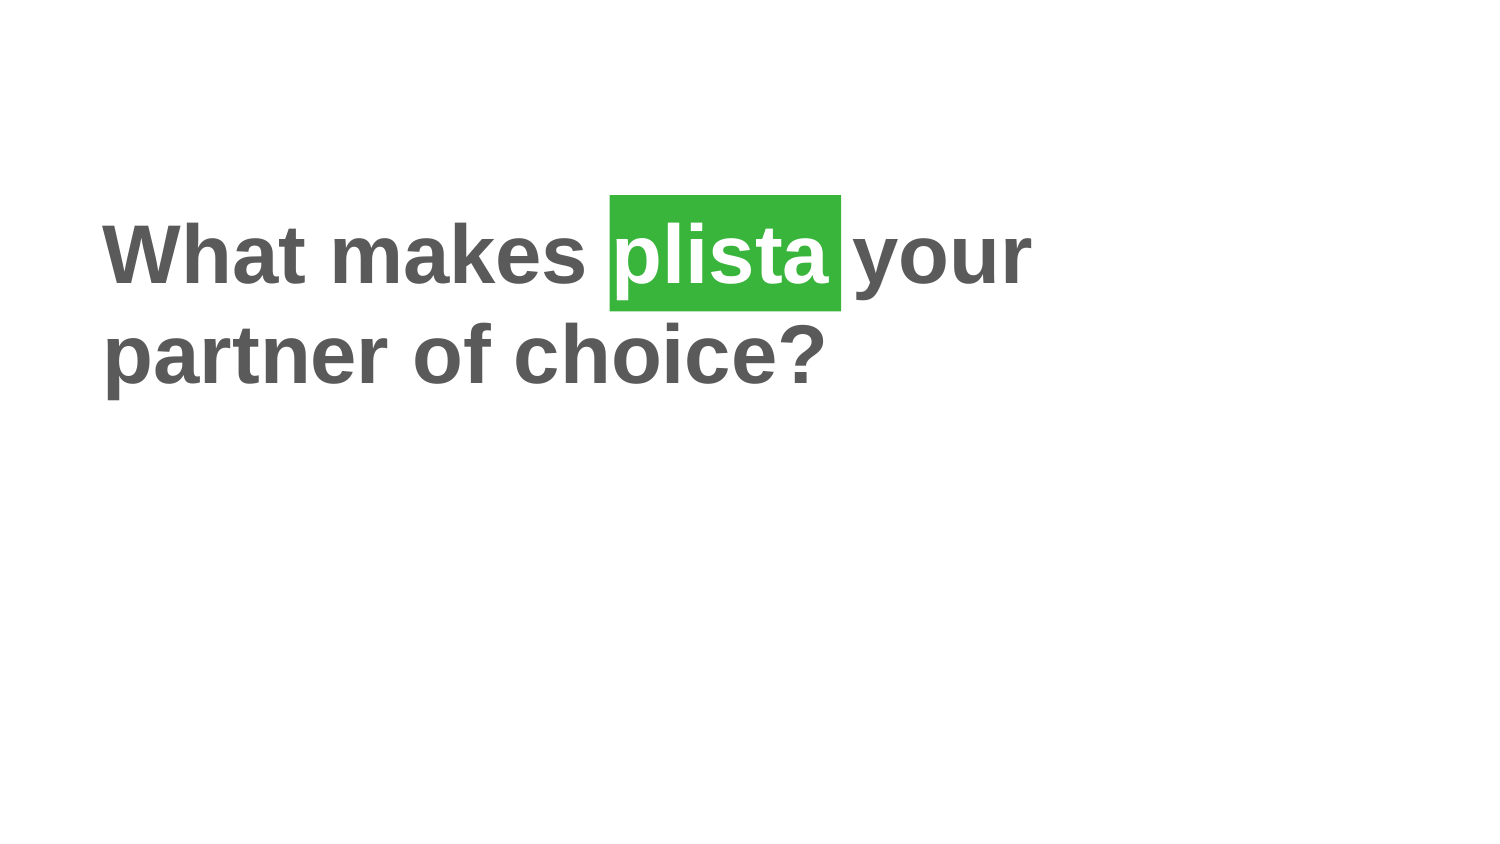

What makes plista your partner of choice?